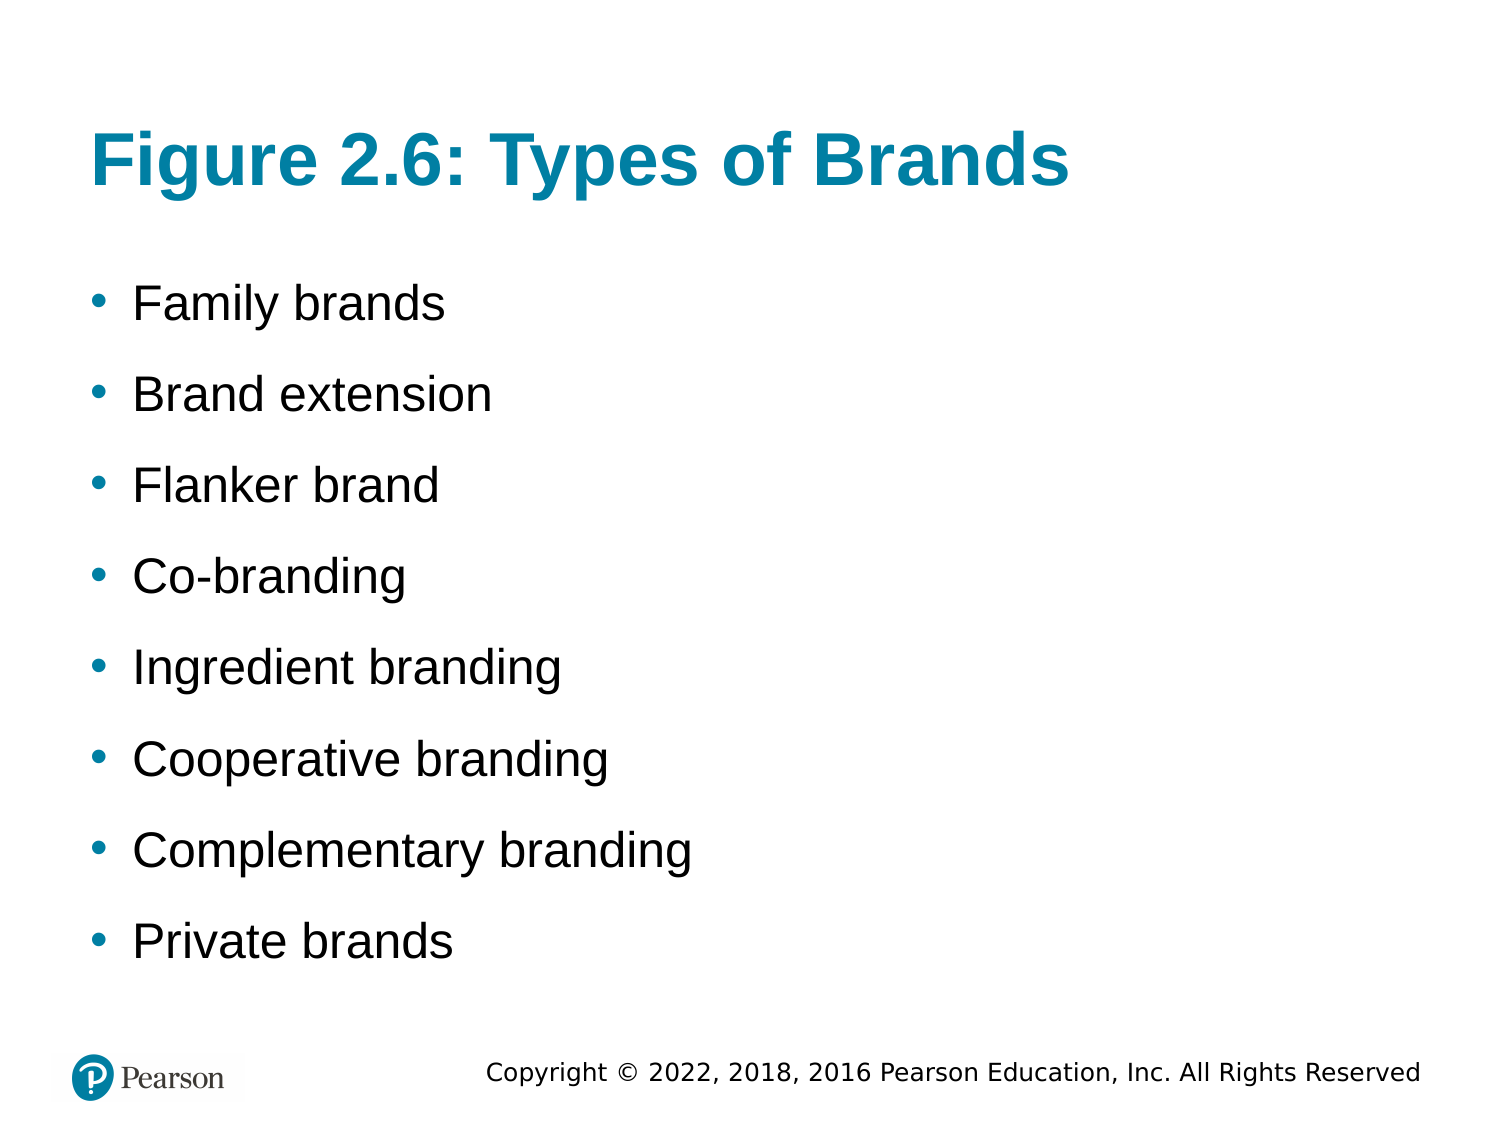

# Figure 2.6: Types of Brands
Family brands
Brand extension
Flanker brand
Co-branding
Ingredient branding
Cooperative branding
Complementary branding
Private brands